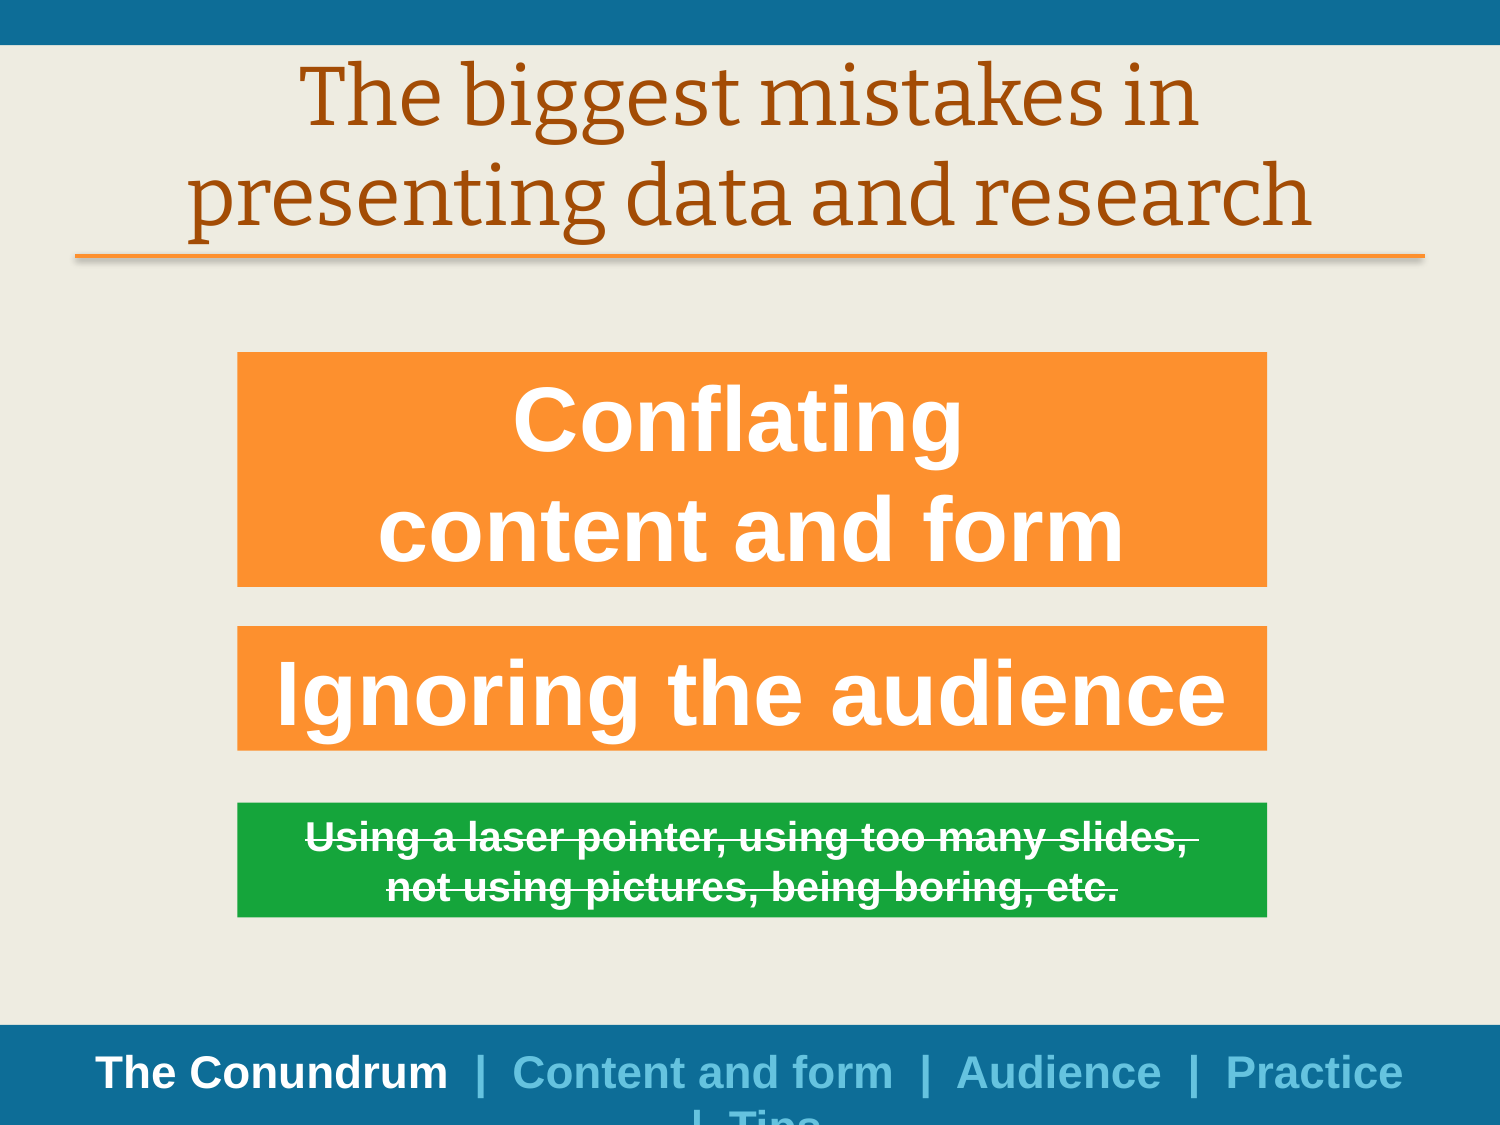

# The biggest mistakes in presenting data and research
Conflating
content and form
Ignoring the audience
Using a laser pointer, using too many slides,
not using pictures, being boring, etc.
The Conundrum  |  Content and form  |  Audience  |  Practice  |  Tips